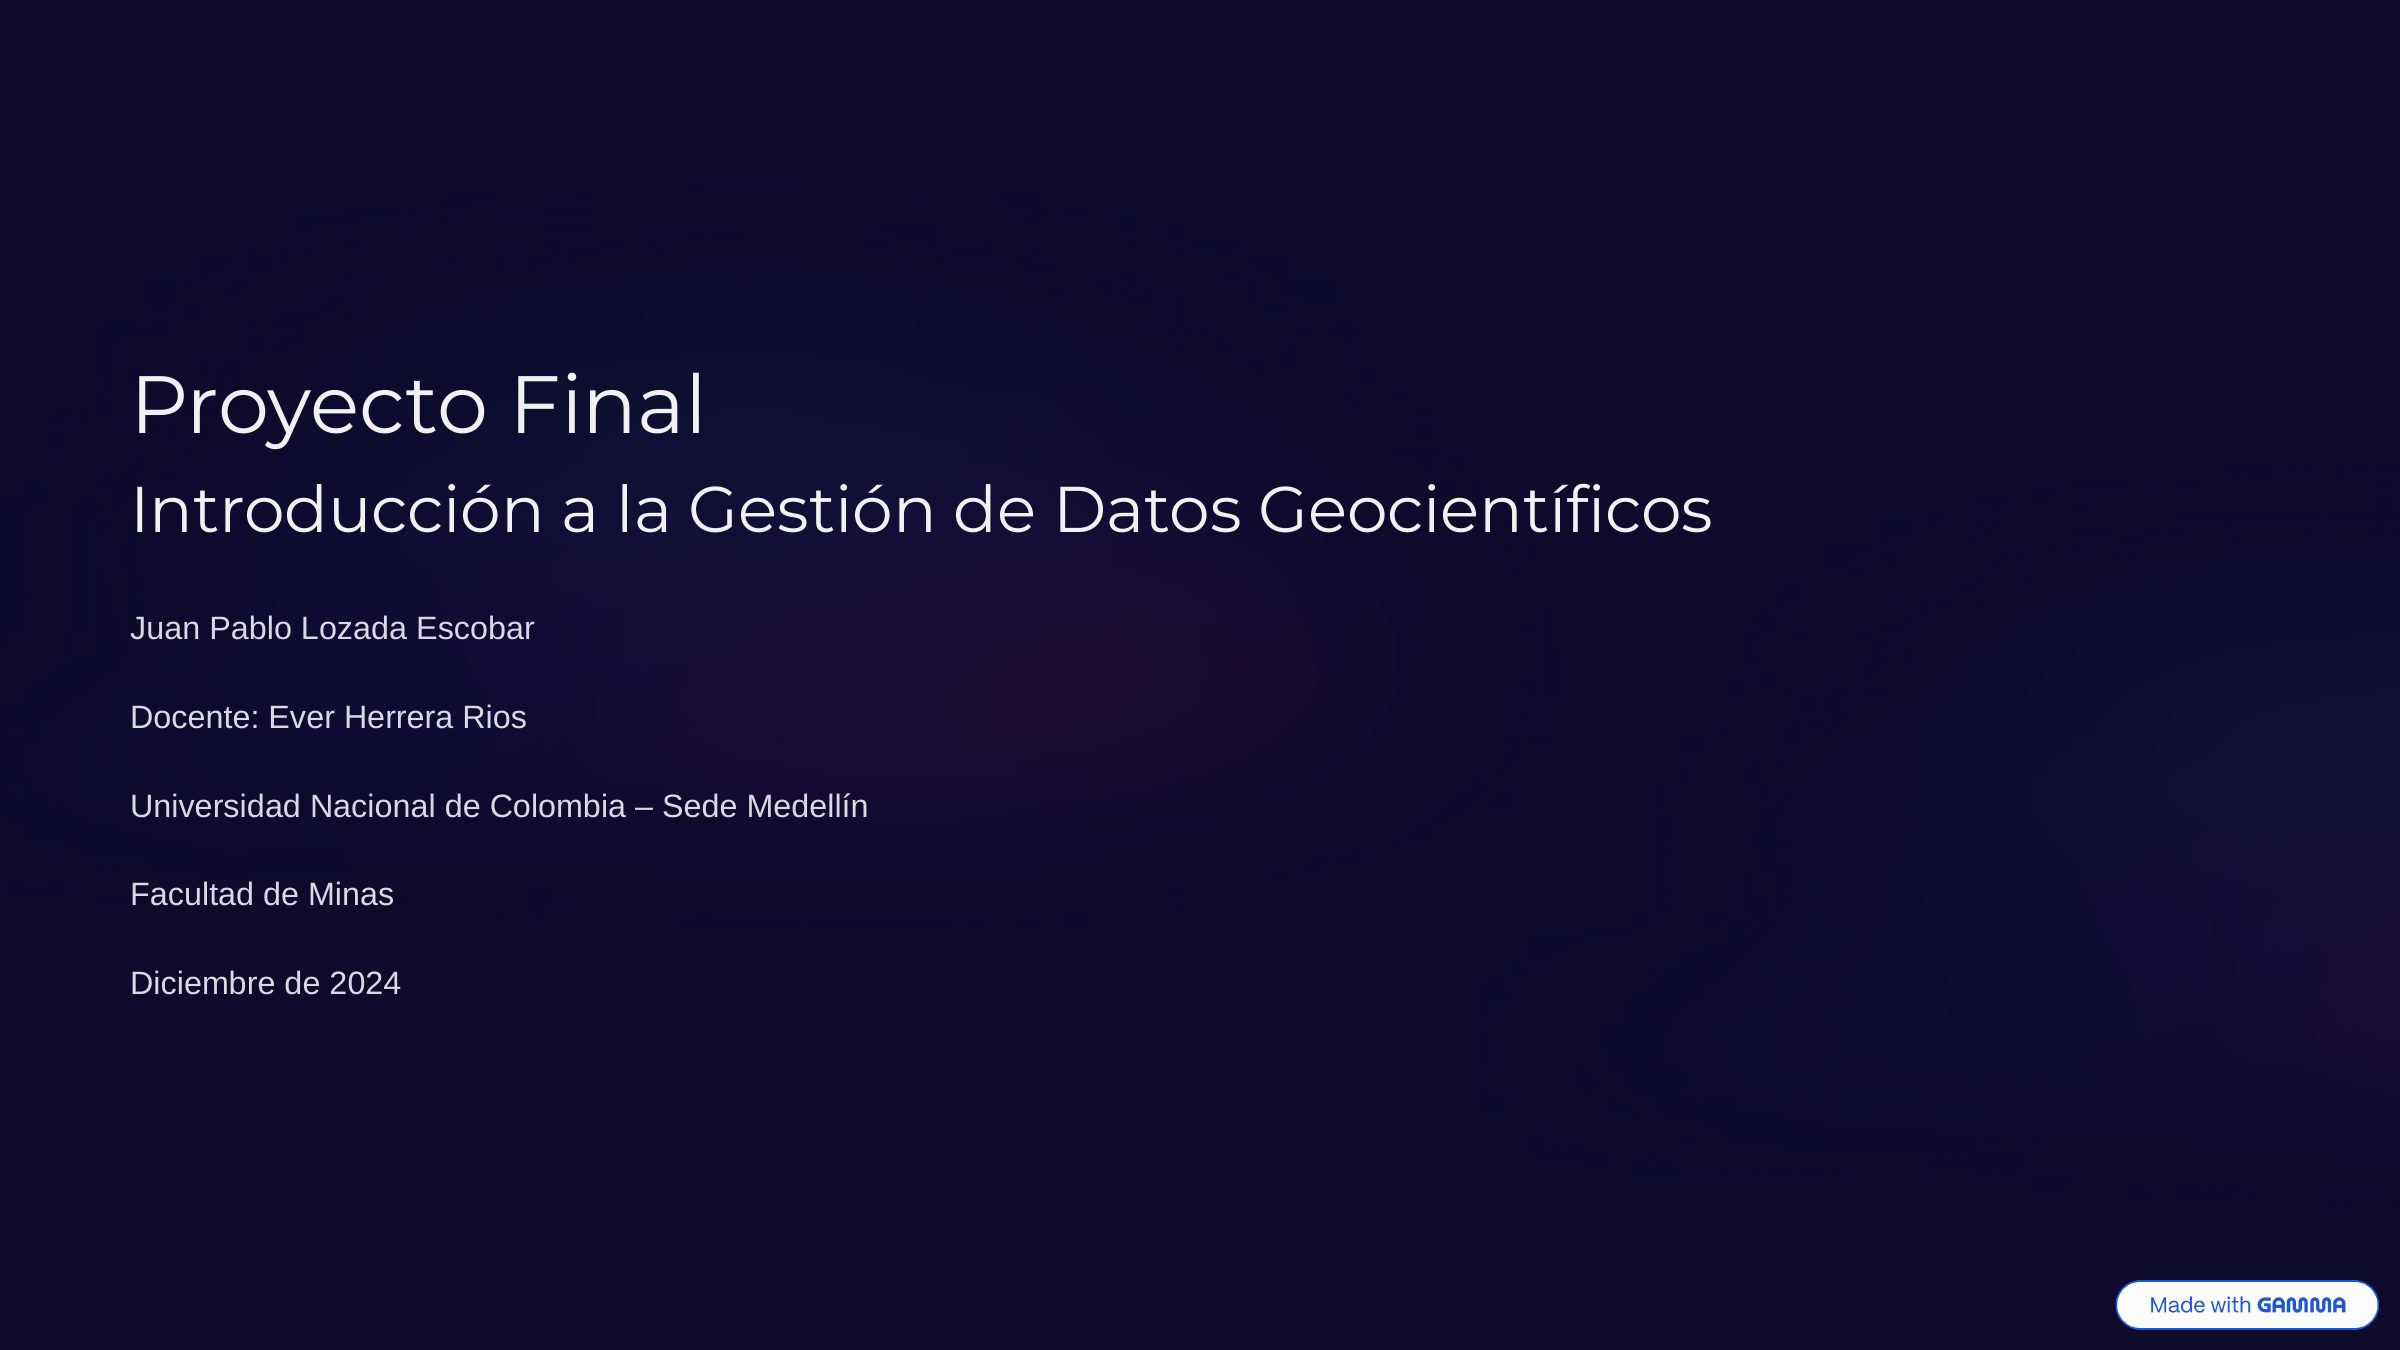

Proyecto Final
Introducción a la Gestión de Datos Geocientíficos
Juan Pablo Lozada Escobar
Docente: Ever Herrera Rios
Universidad Nacional de Colombia – Sede Medellín
Facultad de Minas
Diciembre de 2024